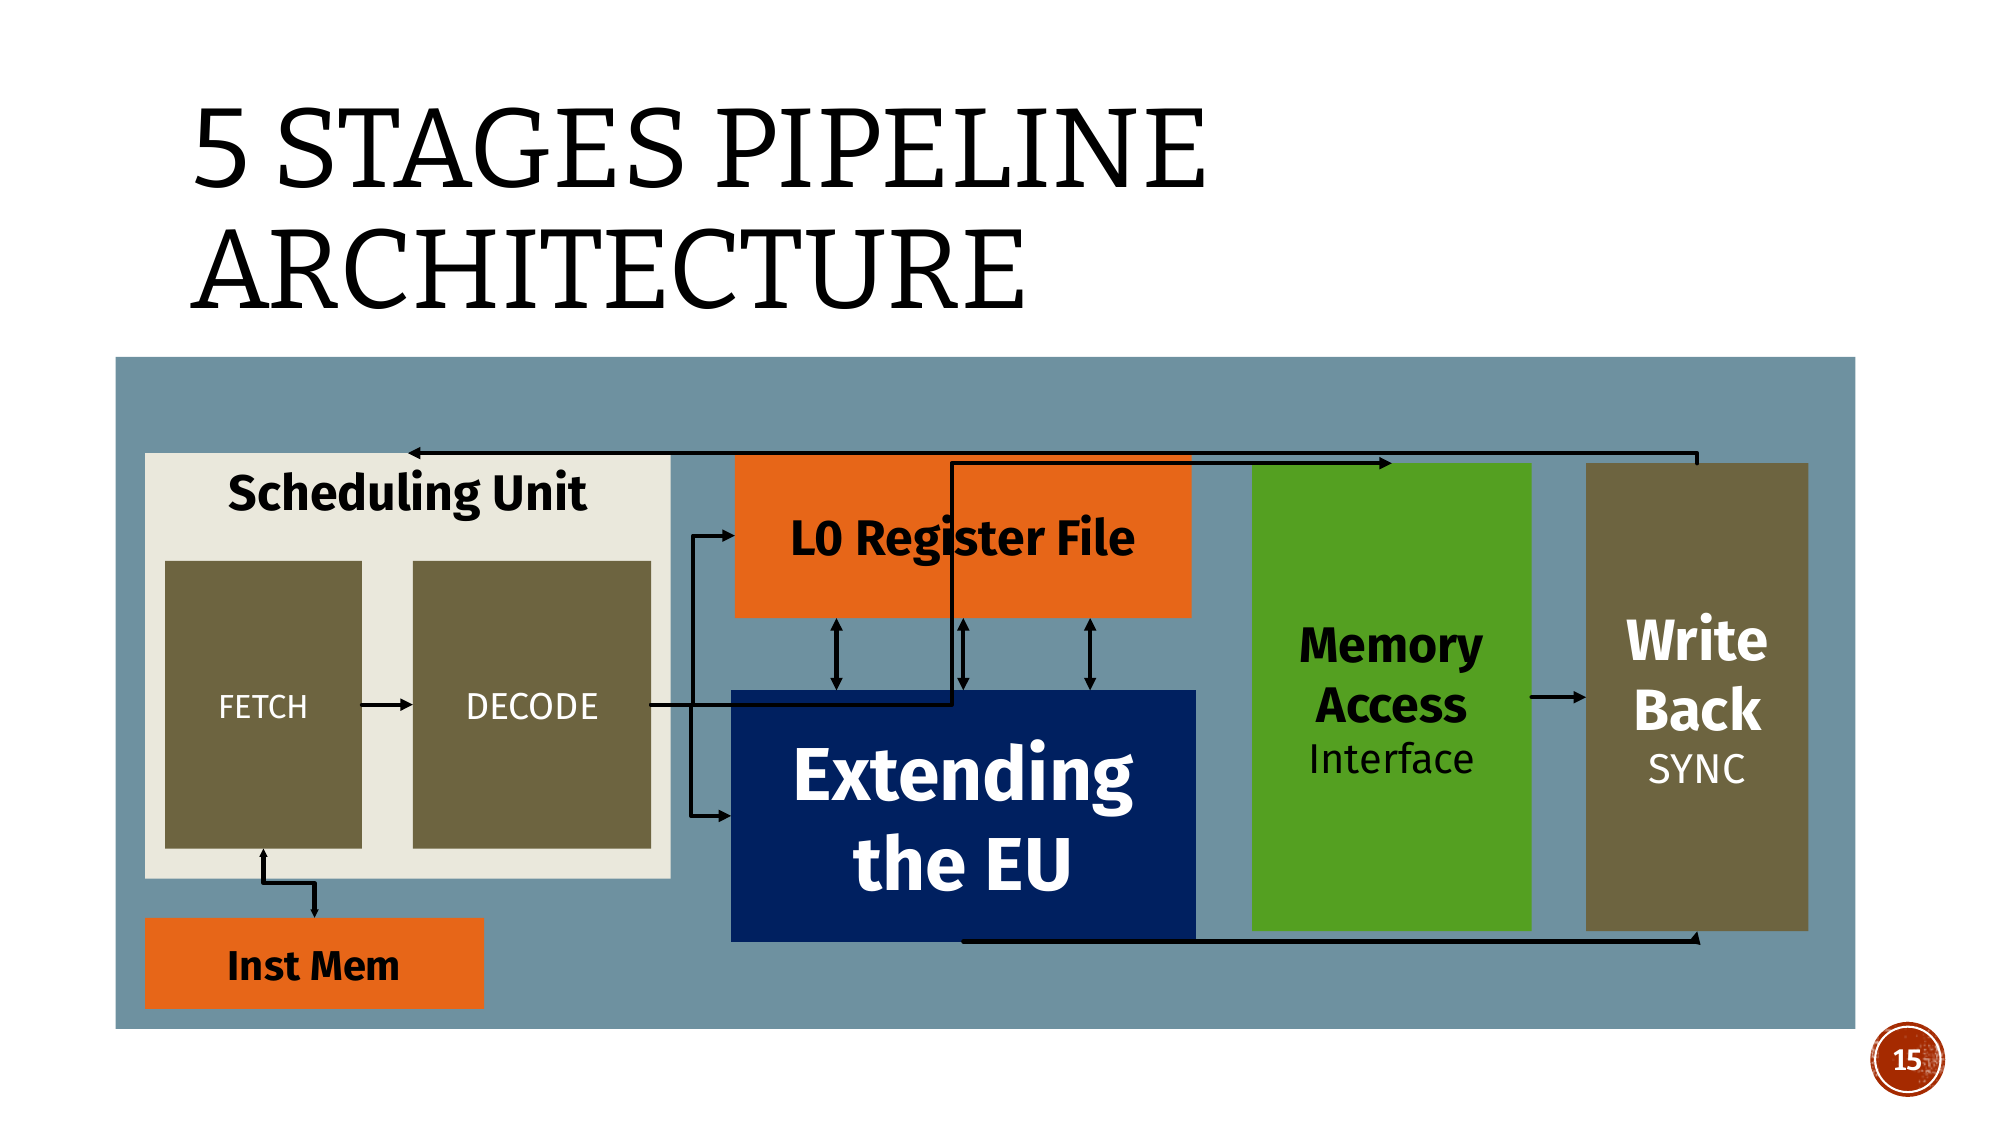

# 5 Stages Pipeline architecture

Scheduling Unit
L0 Register File
Memory Access Interface
Write Back
SYNC
FETCH
DECODE
Extending the EU
Inst Mem
15